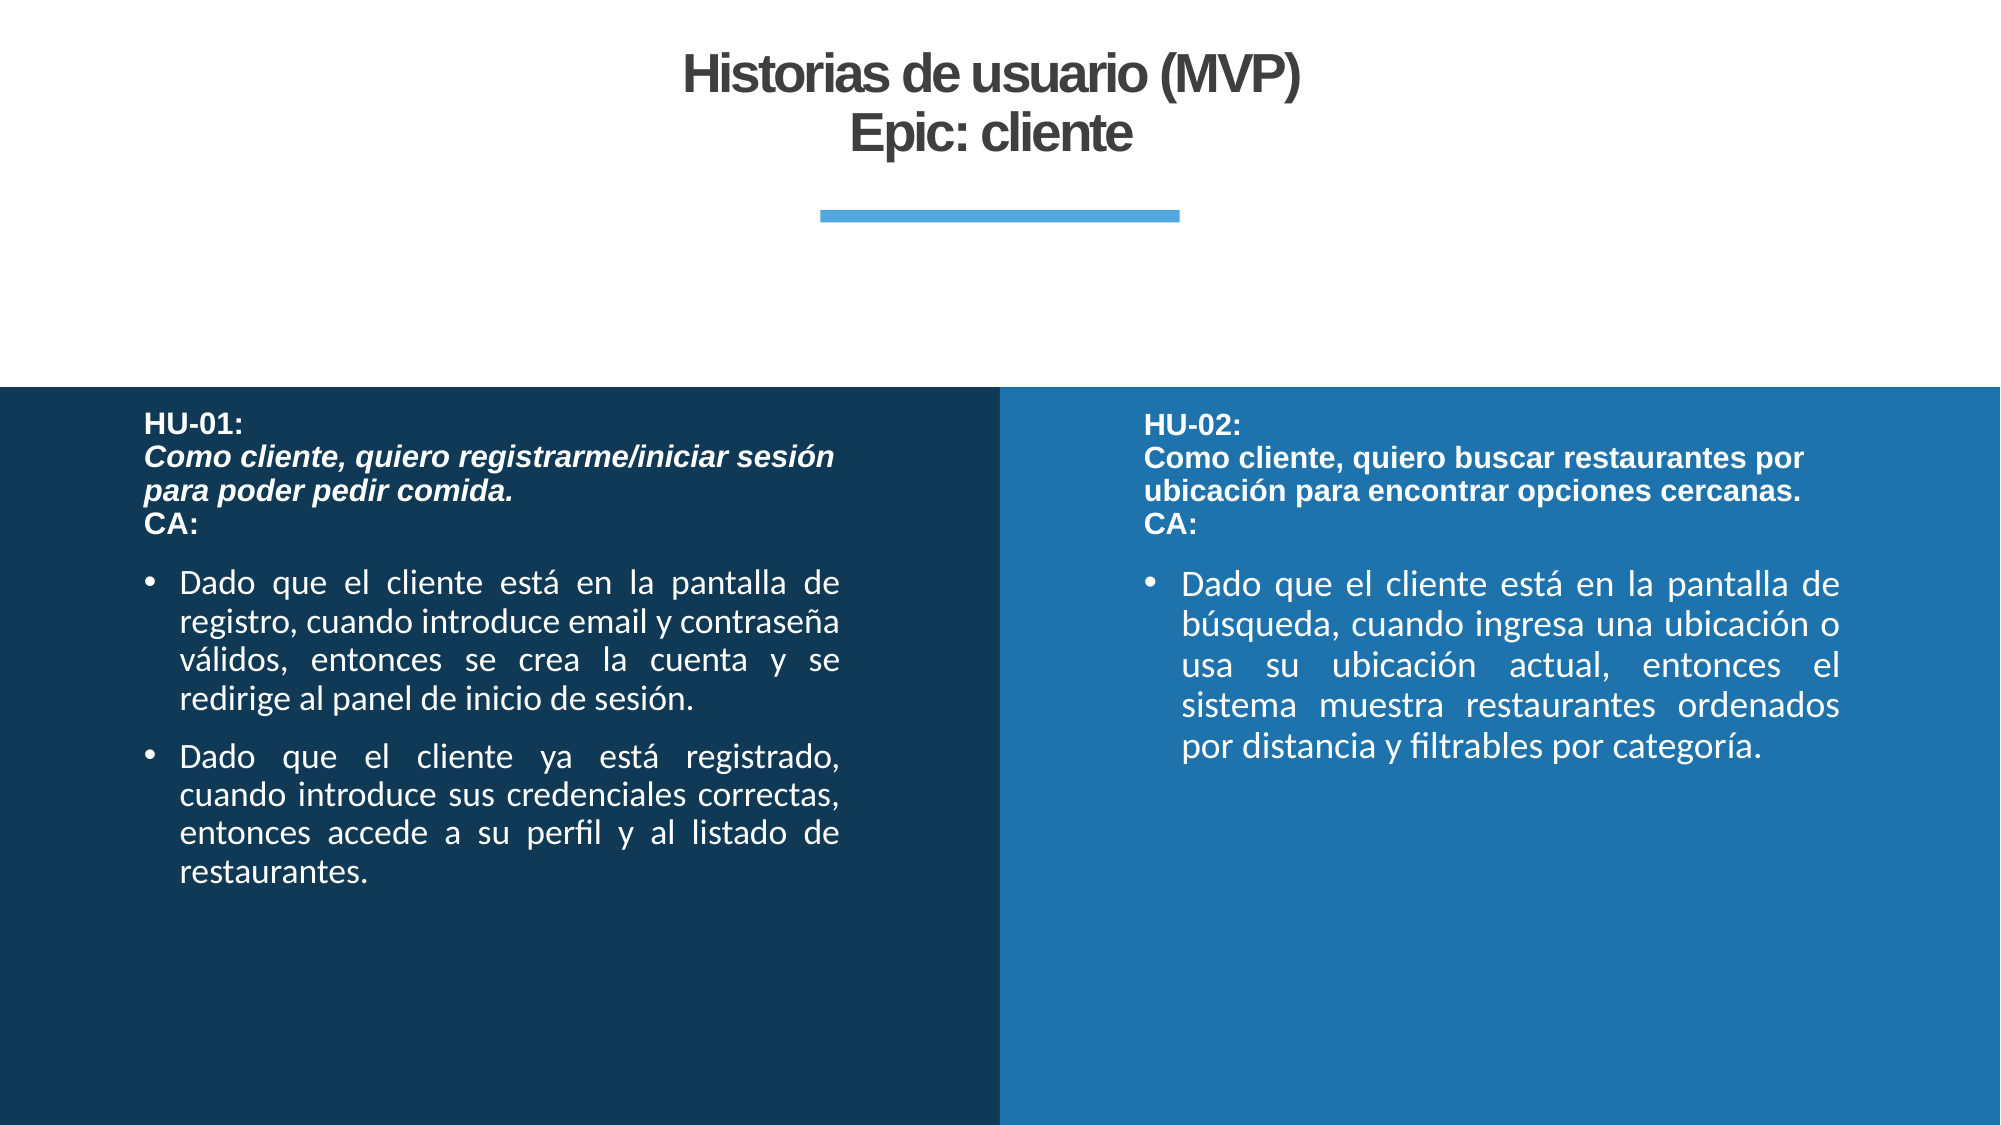

# Historias de usuario (MVP) Epic: cliente
HU-01:
Como cliente, quiero registrarme/iniciar sesión para poder pedir comida.
CA:
HU-02:
Como cliente, quiero buscar restaurantes por ubicación para encontrar opciones cercanas.
CA:
Dado que el cliente está en la pantalla de registro, cuando introduce email y contraseña válidos, entonces se crea la cuenta y se redirige al panel de inicio de sesión.
Dado que el cliente ya está registrado, cuando introduce sus credenciales correctas, entonces accede a su perfil y al listado de restaurantes.
Dado que el cliente está en la pantalla de búsqueda, cuando ingresa una ubicación o usa su ubicación actual, entonces el sistema muestra restaurantes ordenados por distancia y filtrables por categoría.